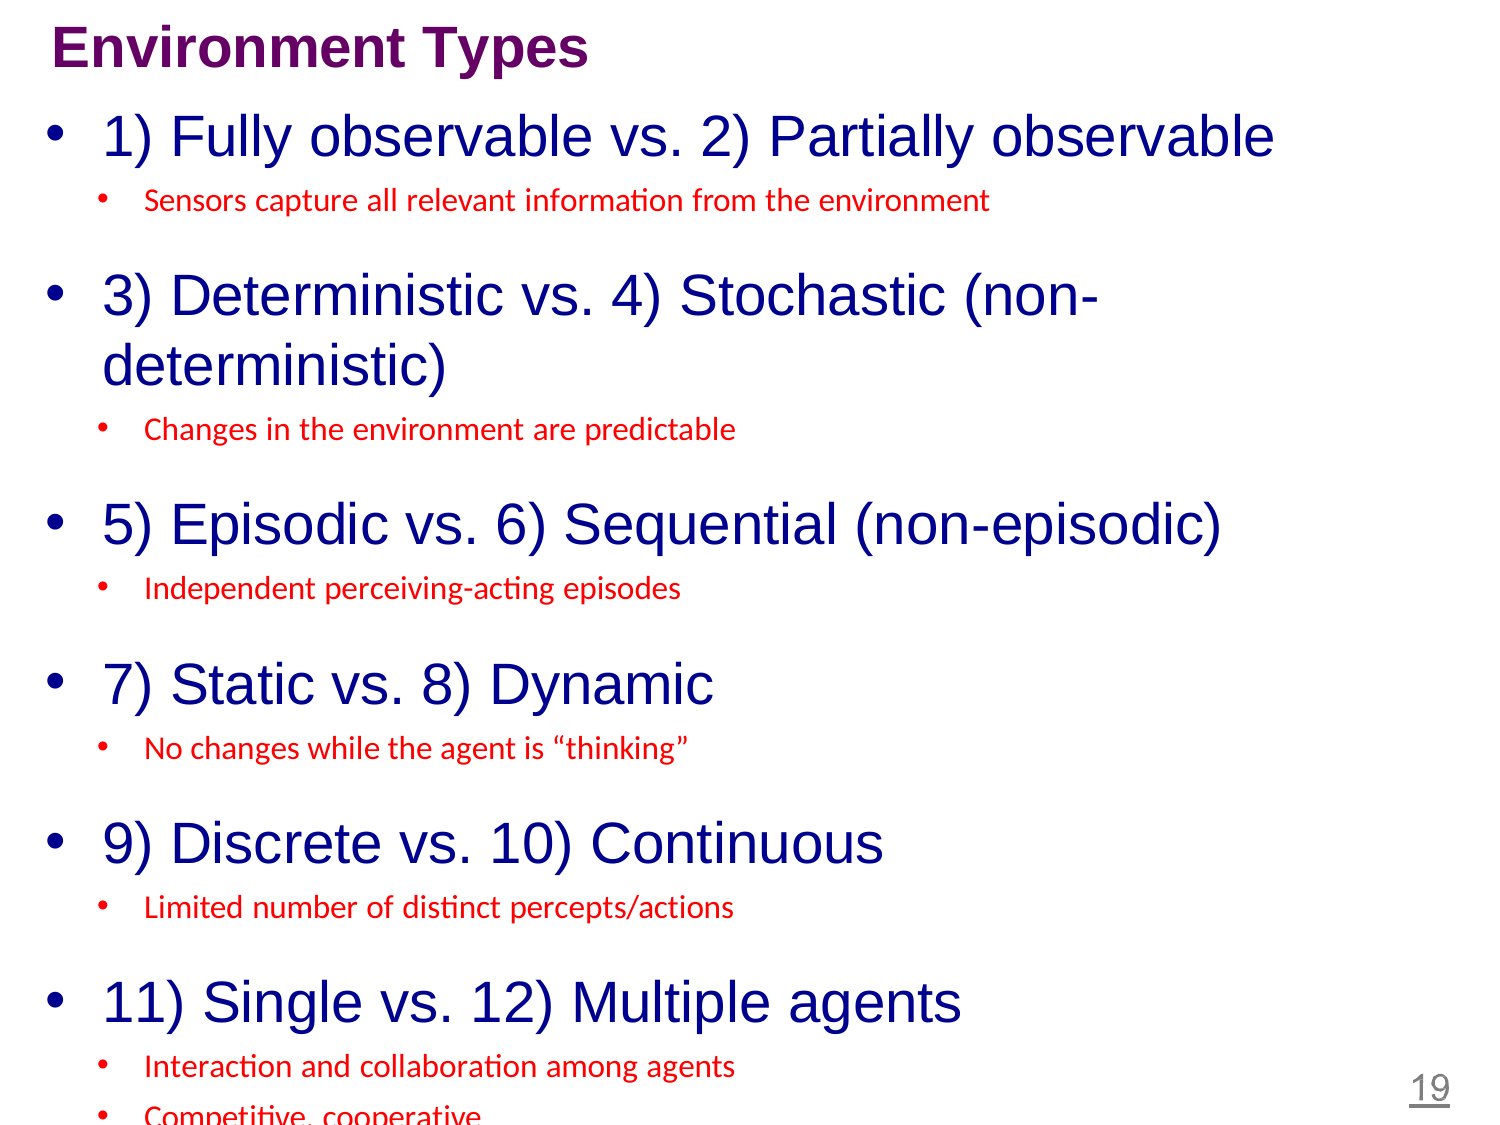

Environment Types
1) Fully observable vs. 2) Partially observable
Sensors capture all relevant information from the environment

3) Deterministic vs. 4) Stochastic (non-
deterministic)
Changes in the environment are predictable

5) Episodic vs. 6) Sequential (non-episodic)
Independent perceiving-acting episodes

7) Static vs. 8) Dynamic
No changes while the agent is “thinking”

9) Discrete vs. 10) Continuous
Limited number of distinct percepts/actions

11) Single vs. 12) Multiple agents
Interaction and collaboration among agents
Competitive, cooperative